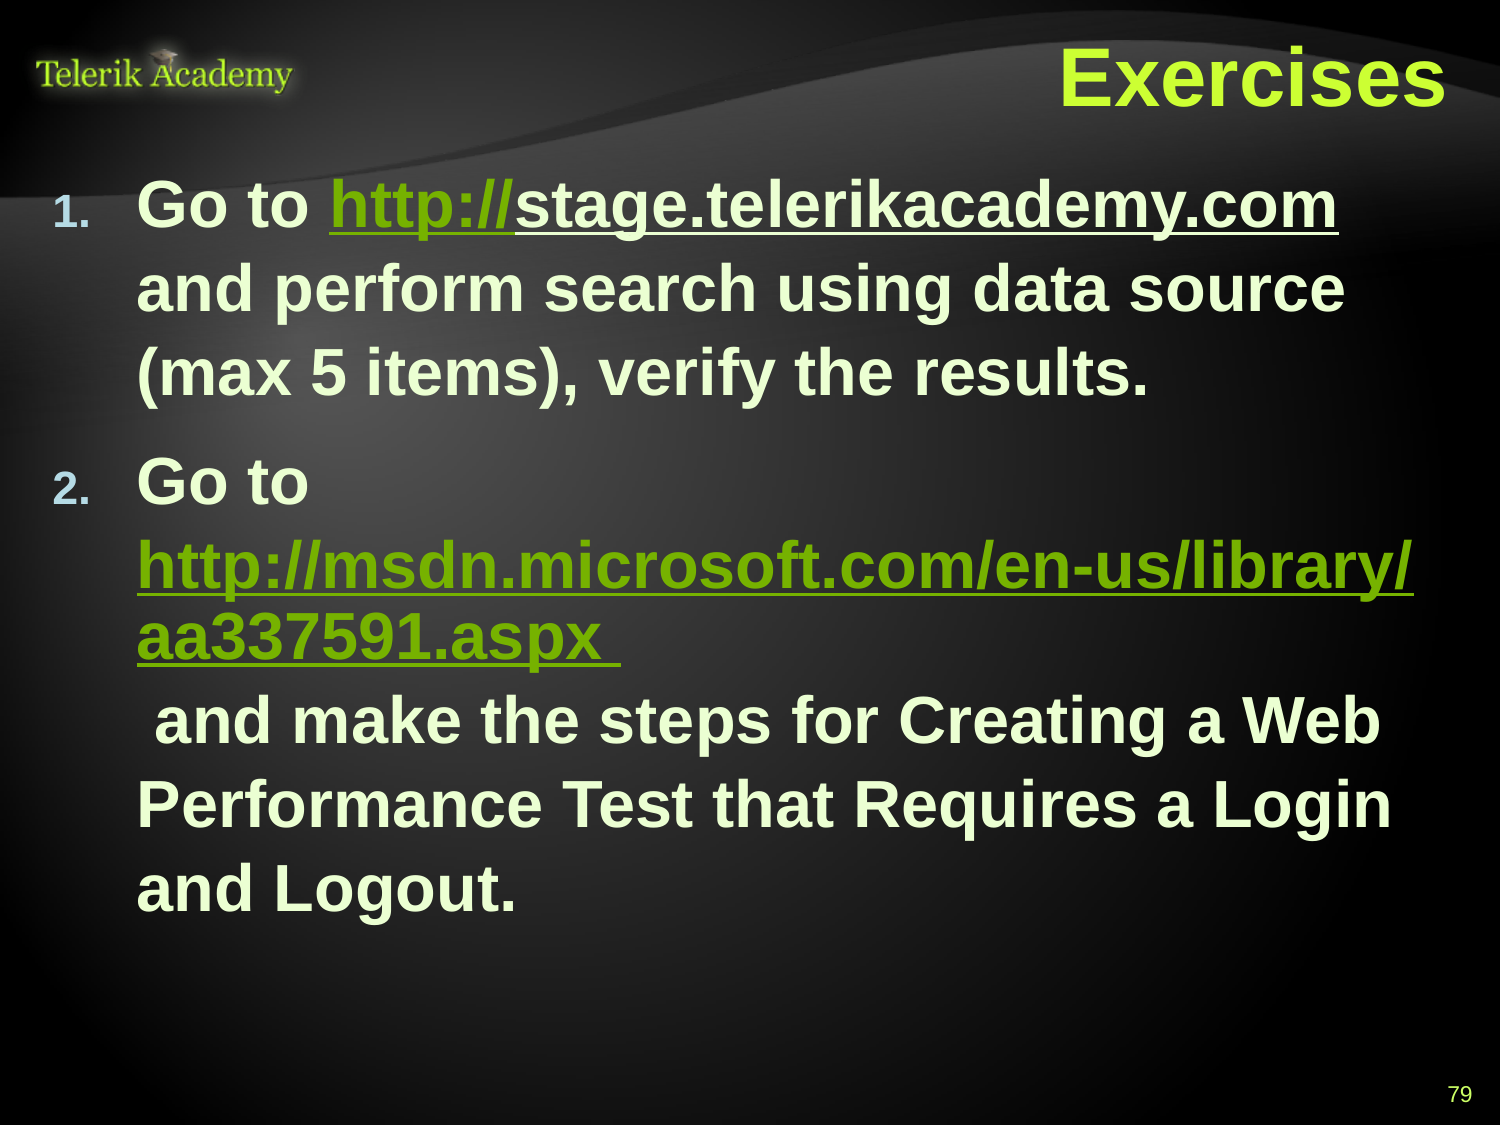

# Exercises
Go to http://stage.telerikacademy.com and perform search using data source (max 5 items), verify the results.
Go to http://msdn.microsoft.com/en-us/library/aa337591.aspx  and make the steps for Creating a Web Performance Test that Requires a Login and Logout.

79